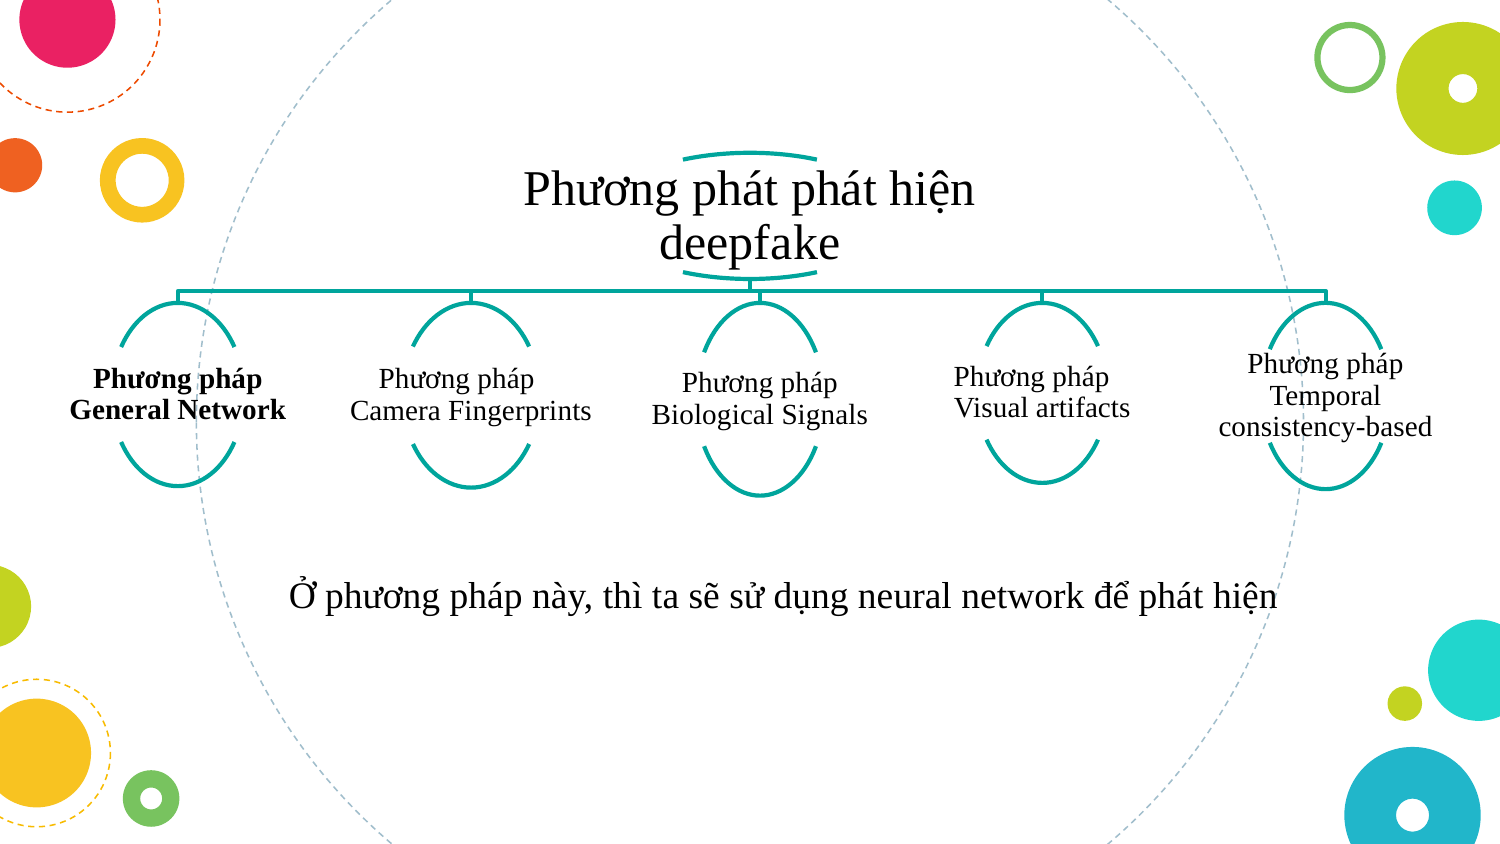

Phương phát phát hiện deepfake

Phương pháp    Visual artifacts

Phương pháp General Network

Phương pháp     Camera Fingerprints

Phương pháp Temporal consistency-based

Phương pháp Biological Signals
Ở phương pháp này, thì ta sẽ sử dụng neural network để phát hiện